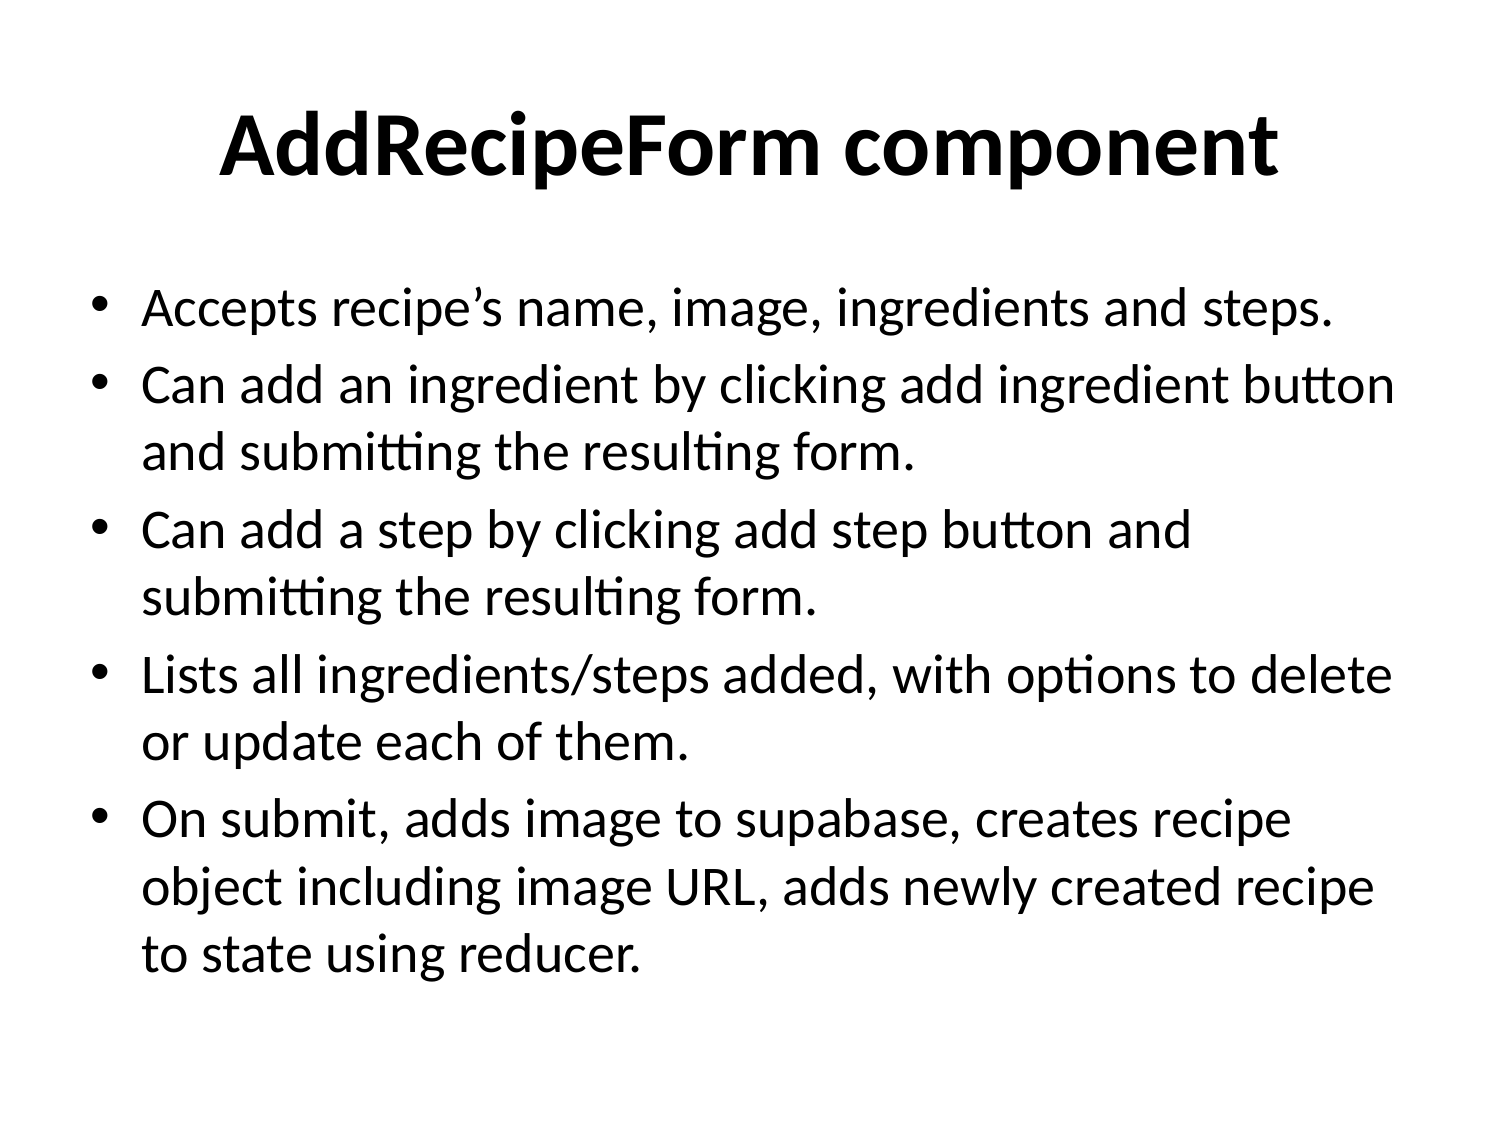

# AddRecipeForm component
Accepts recipe’s name, image, ingredients and steps.
Can add an ingredient by clicking add ingredient button and submitting the resulting form.
Can add a step by clicking add step button and submitting the resulting form.
Lists all ingredients/steps added, with options to delete or update each of them.
On submit, adds image to supabase, creates recipe object including image URL, adds newly created recipe to state using reducer.